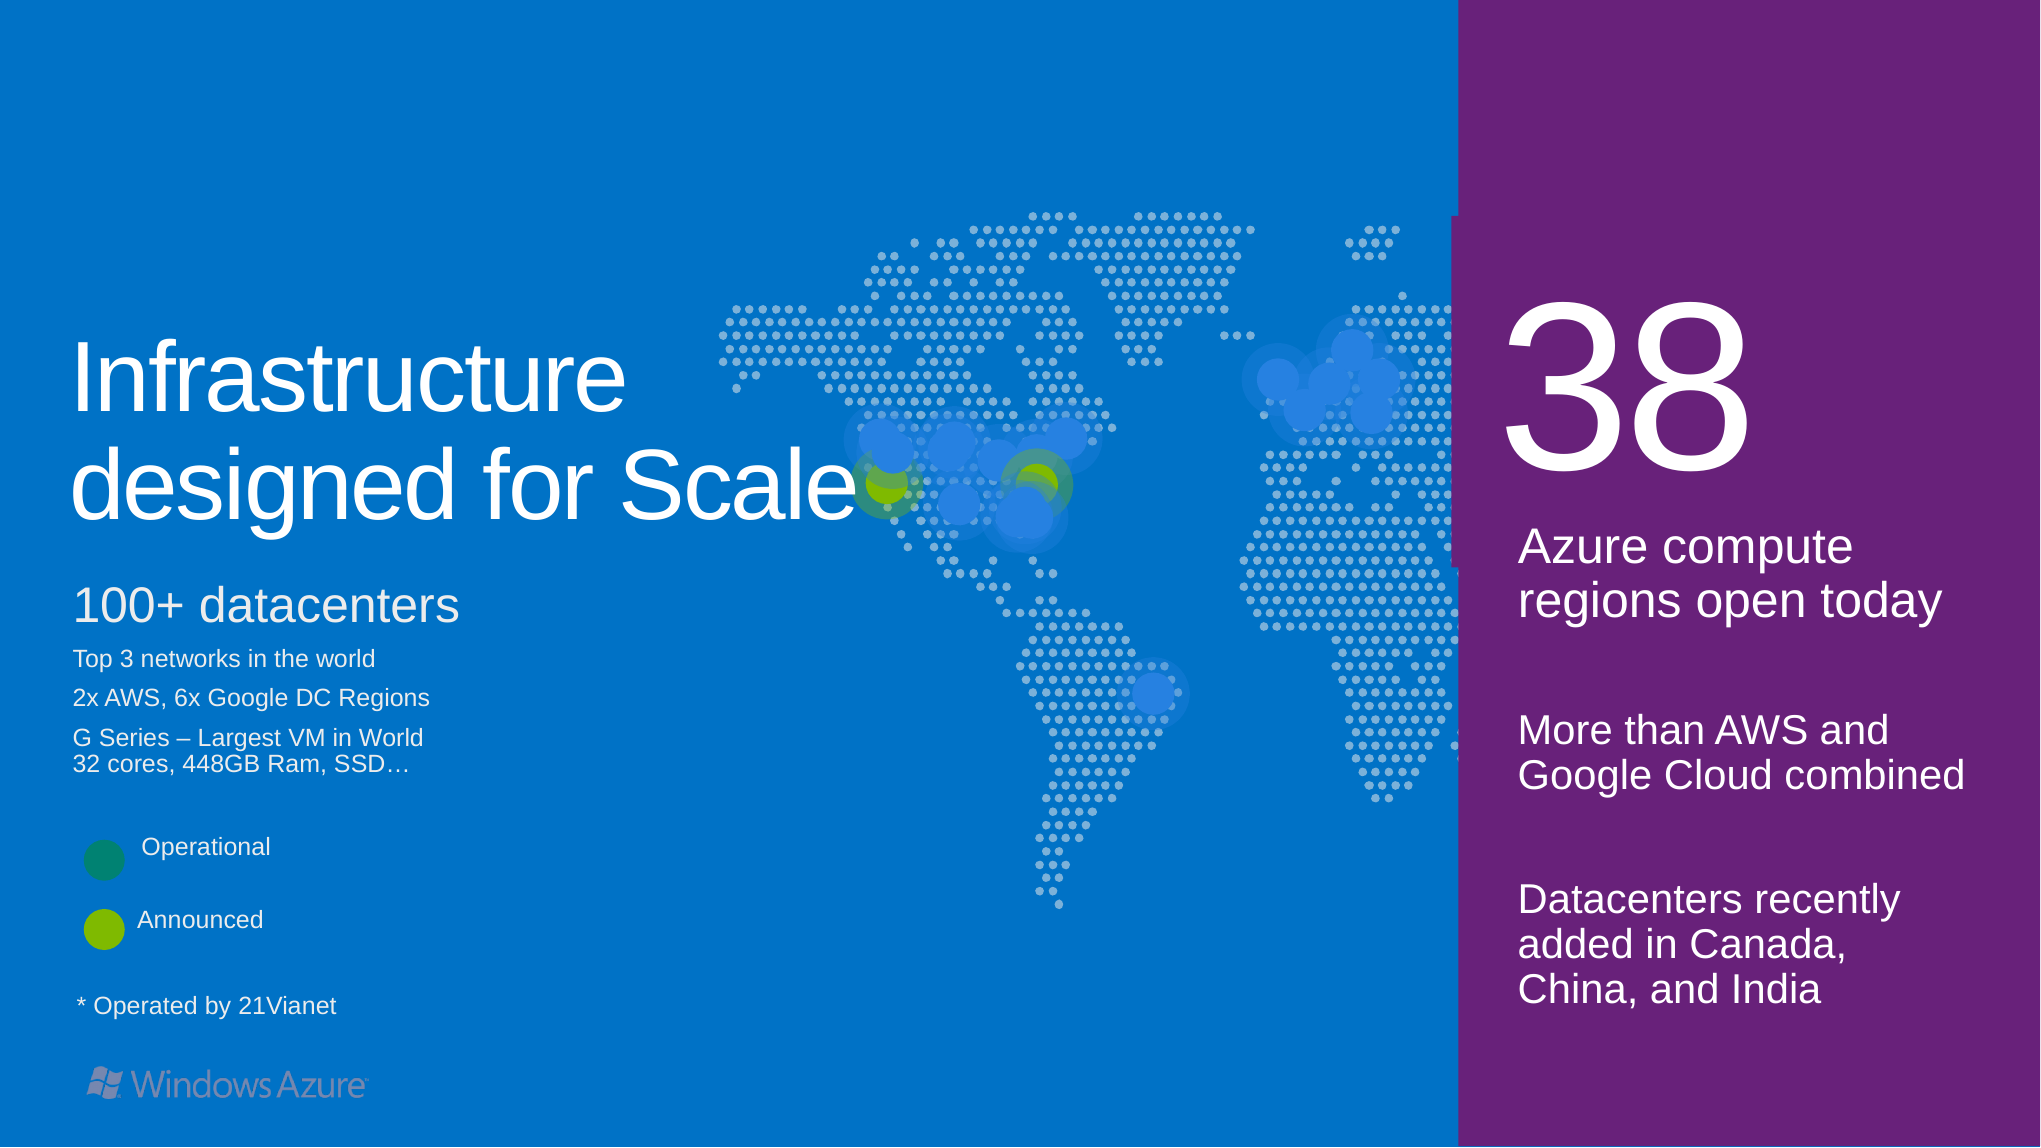

38
Azure compute regions open today

Infrastructure designed for Scale
100+ datacenters
Top 3 networks in the world
2x AWS, 6x Google DC Regions
G Series – Largest VM in World
32 cores, 448GB Ram, SSD…
Operational

Announced

* Operated by 21Vianet
More than AWS and Google Cloud combined
Datacenters recently added in Canada, China, and India